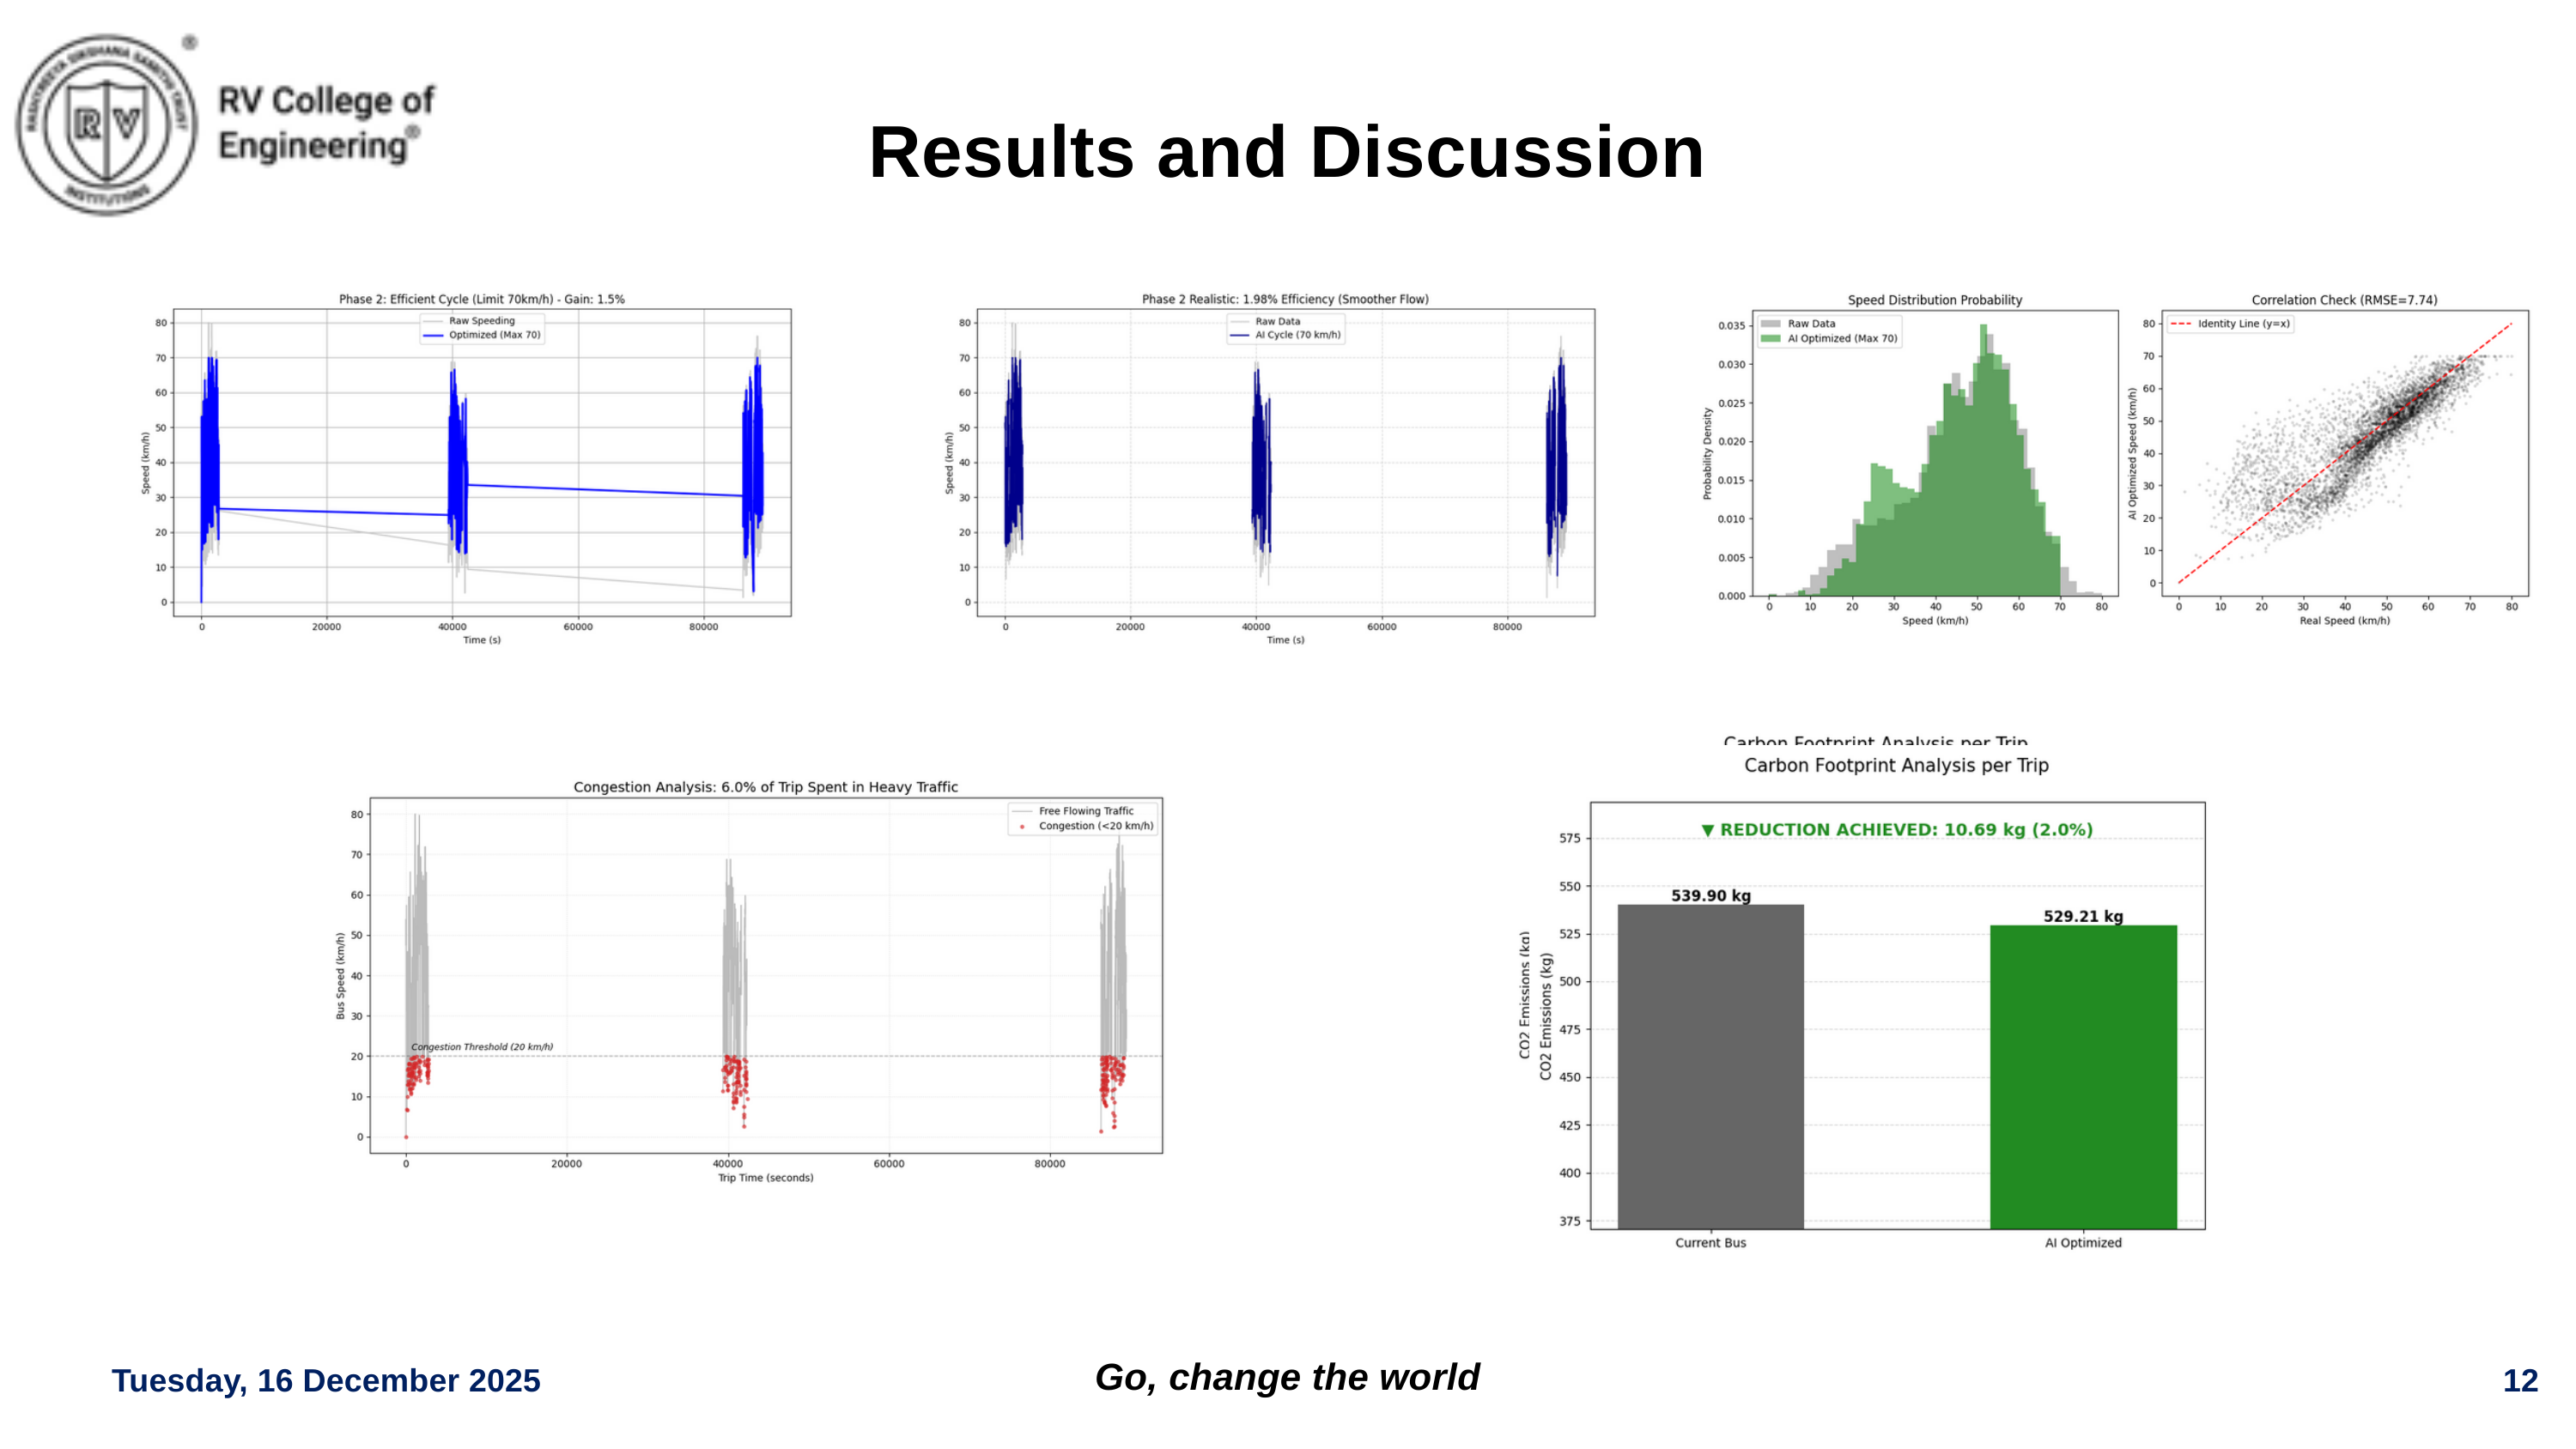

Results and Discussion

Tuesday, 16 December 2025

12
Go, change the world